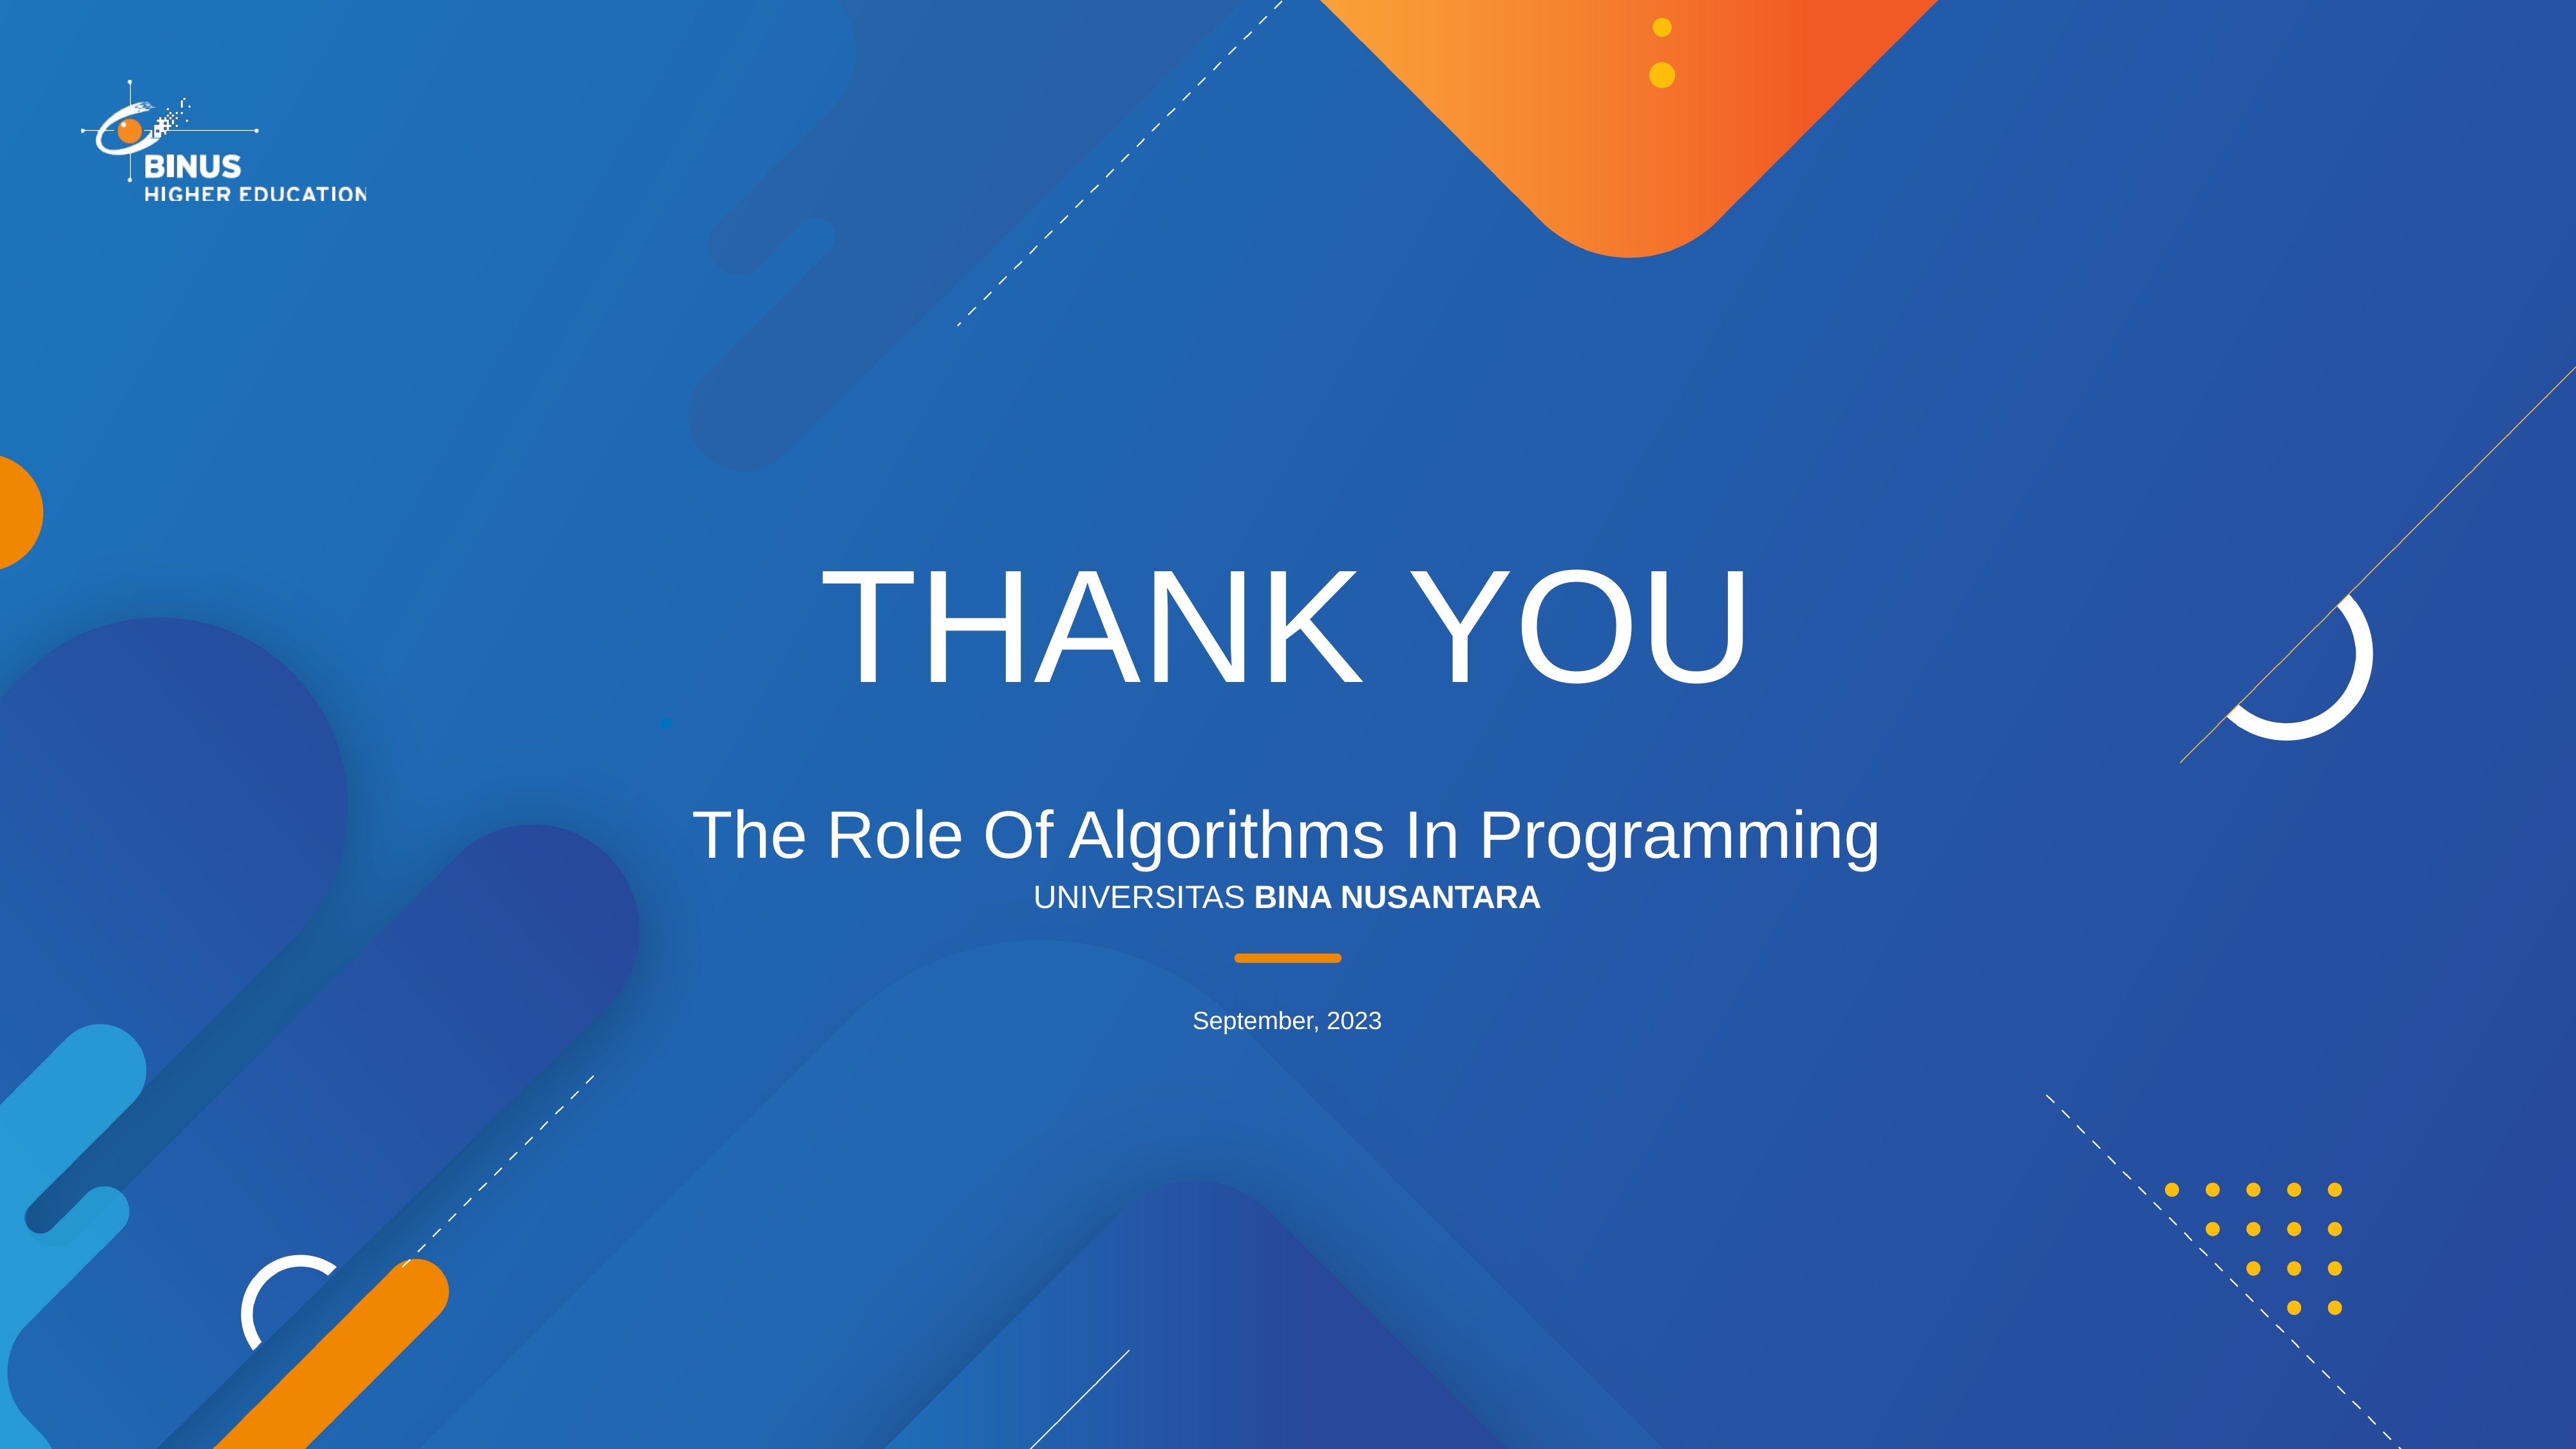

# Thank you
The Role Of Algorithms In Programming
September, 2023